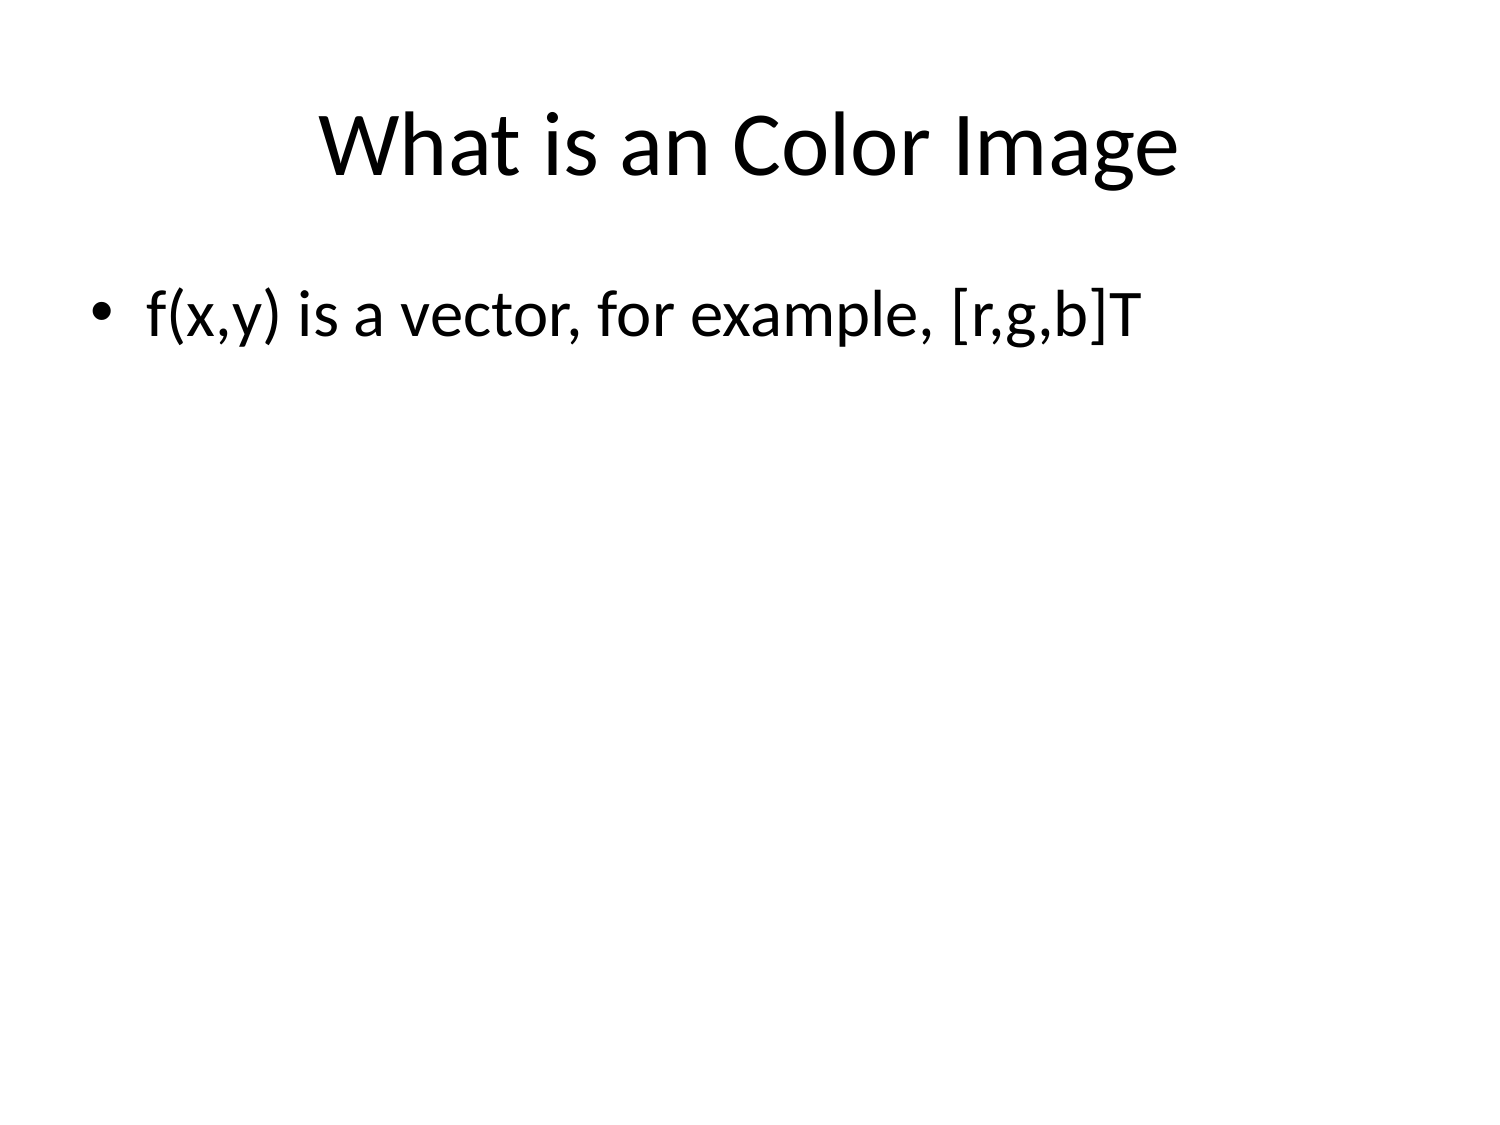

# What is an Color Image
f(x,y) is a vector, for example, [r,g,b]T